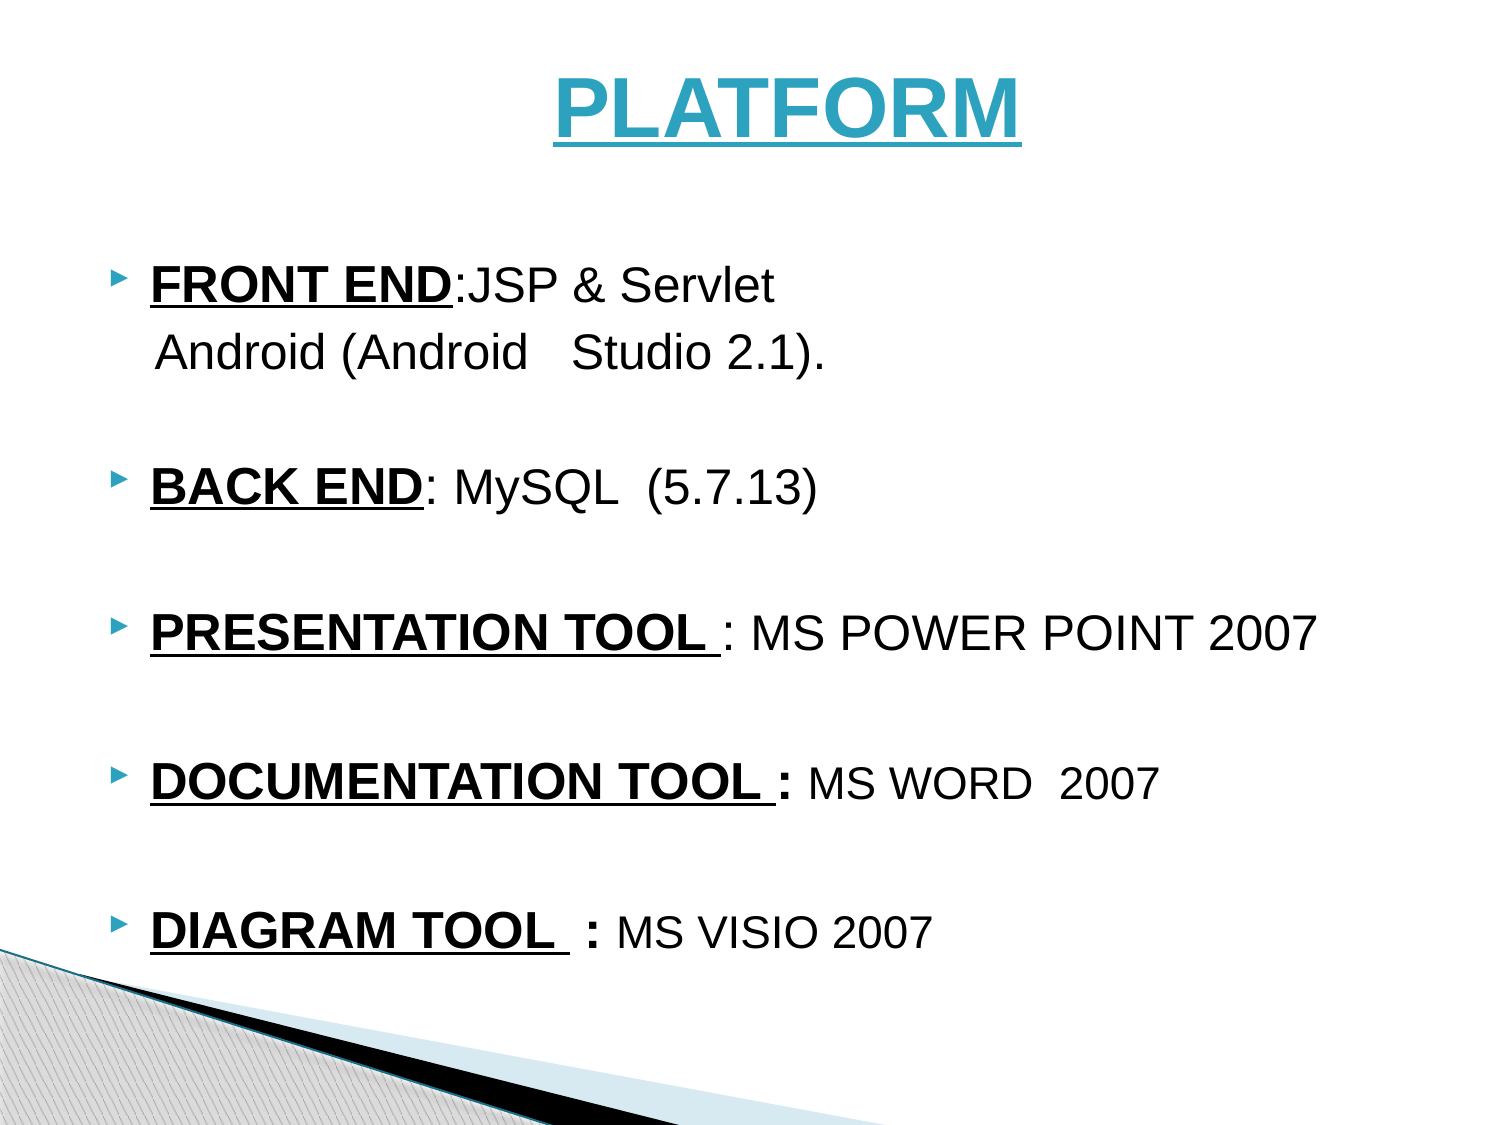

# PLATFORM
FRONT END:JSP & Servlet
Android (Android   Studio 2.1).

BACK END: MySQL  (5.7.13)

PRESENTATION TOOL : MS POWER POINT 2007

DOCUMENTATION TOOL : MS WORD  2007

DIAGRAM TOOL  : MS VISIO 2007